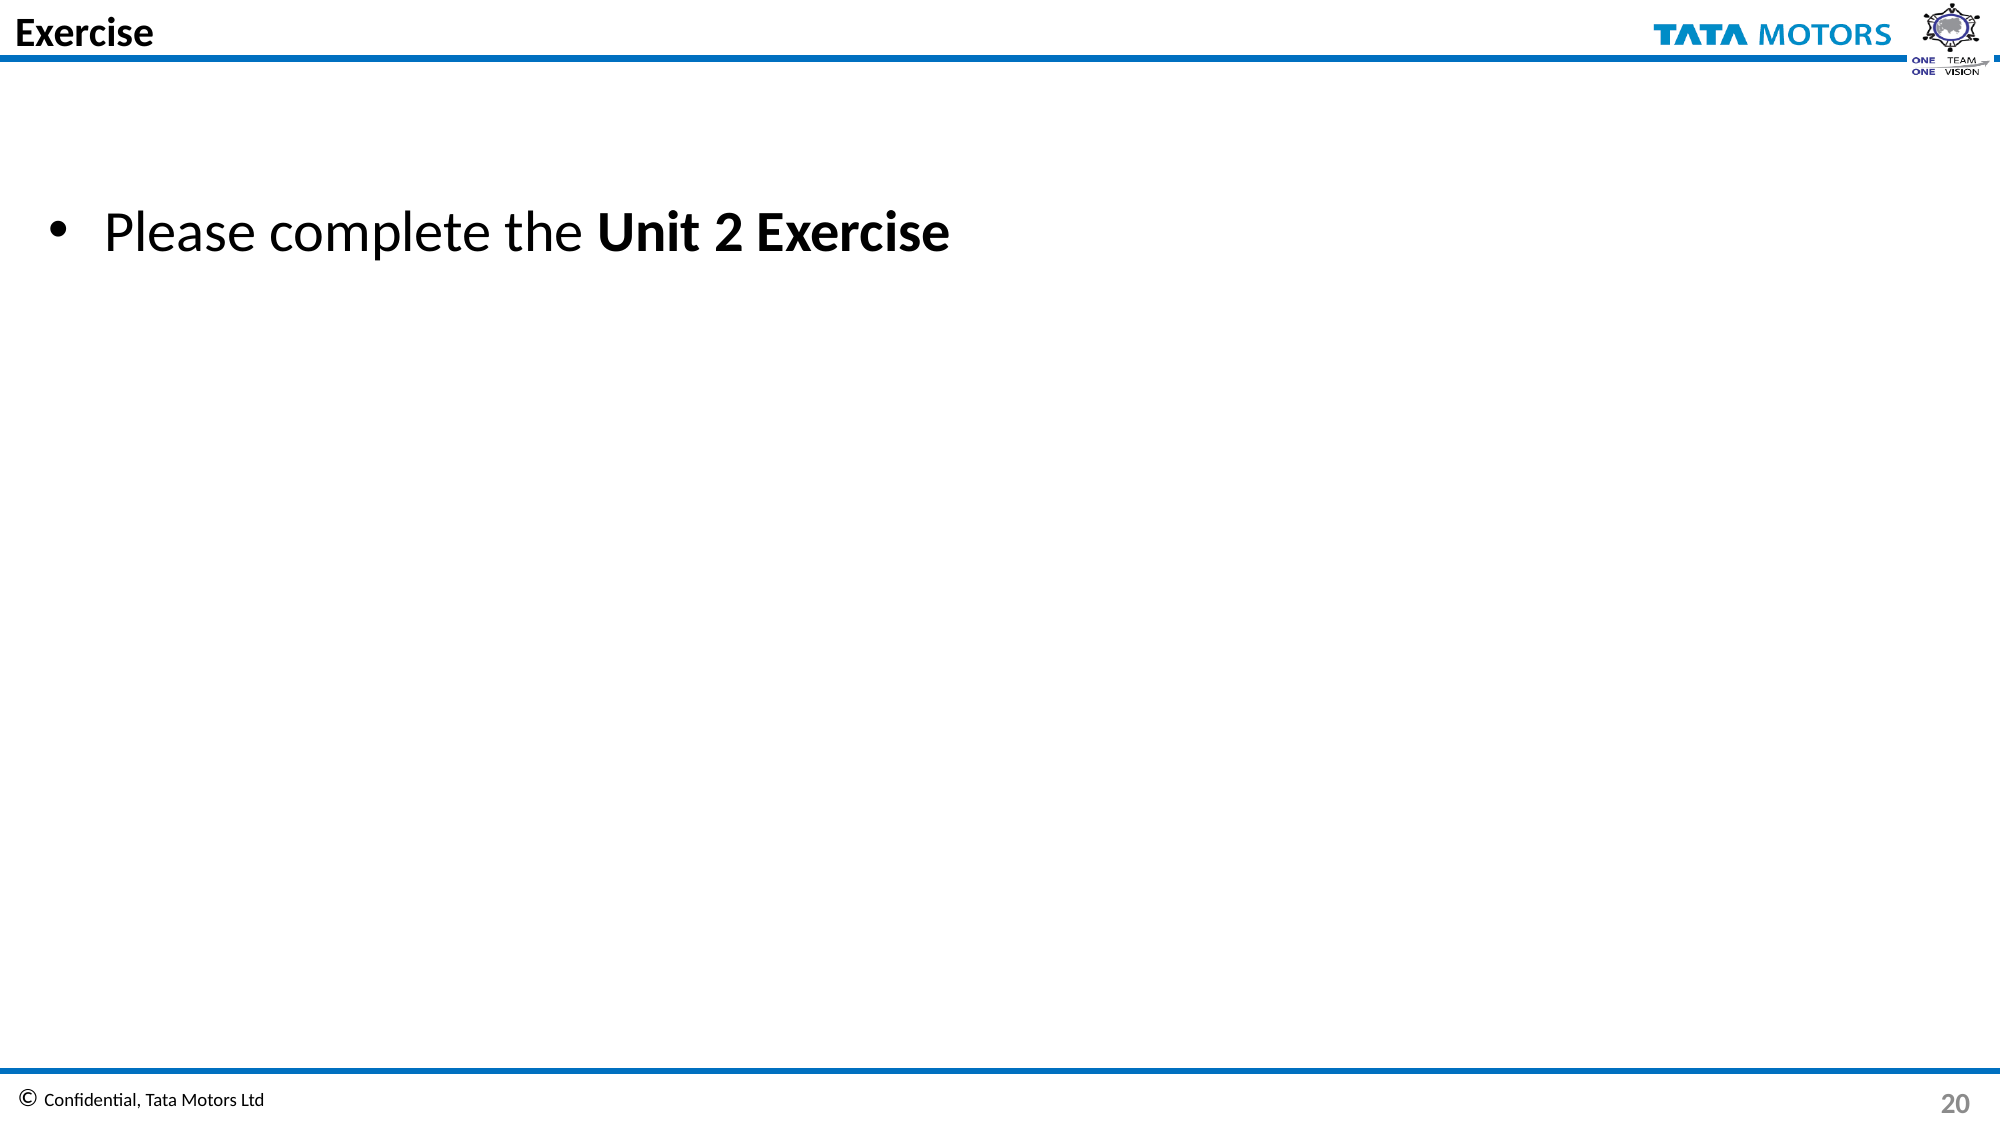

# Exercise

Please complete the Unit 2 Exercise
20